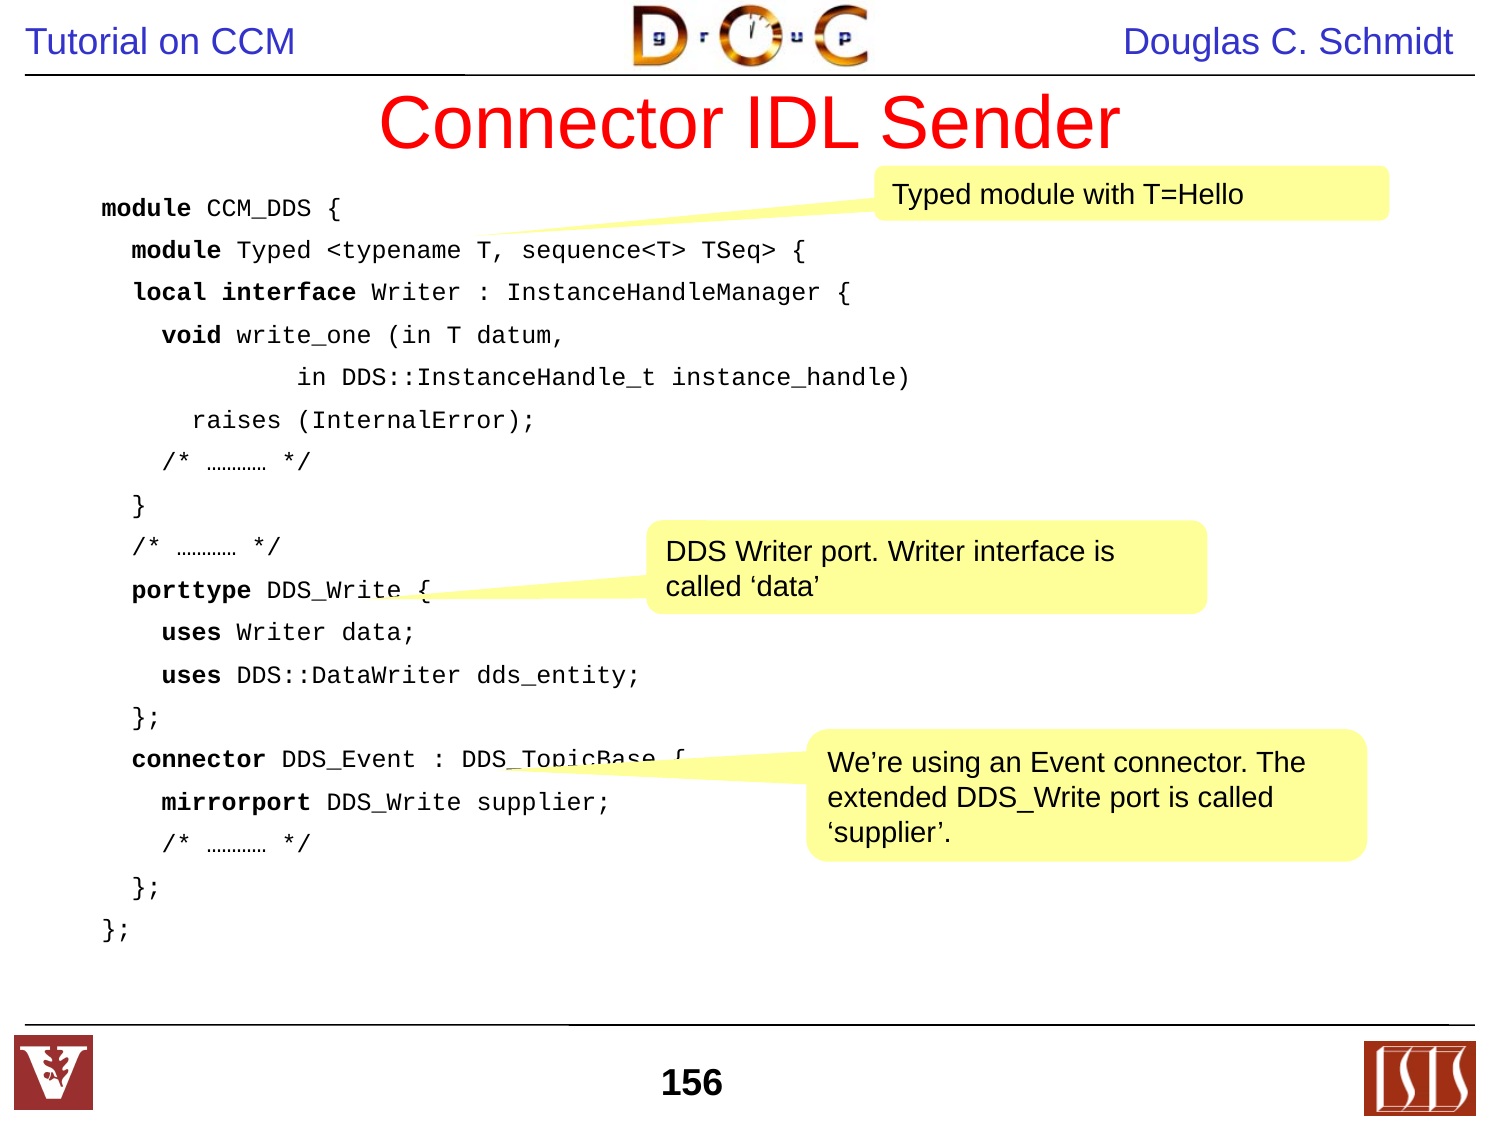

# Connector IDL Sender
Typed module with T=Hello
module CCM_DDS {
  module Typed <typename T, sequence<T> TSeq> {
  local interface Writer : InstanceHandleManager {
    void write_one (in T datum,
             in DDS::InstanceHandle_t instance_handle)
      raises (InternalError);
    /* ………… */
  }
  /* ………… */
  porttype DDS_Write {
    uses Writer data;
    uses DDS::DataWriter dds_entity;
  };
  connector DDS_Event : DDS_TopicBase {
    mirrorport DDS_Write supplier;
    /* ………… */
  };
};
DDS Writer port. Writer interface is called ‘data’
We’re using an Event connector. The extended DDS_Write port is called ‘supplier’.